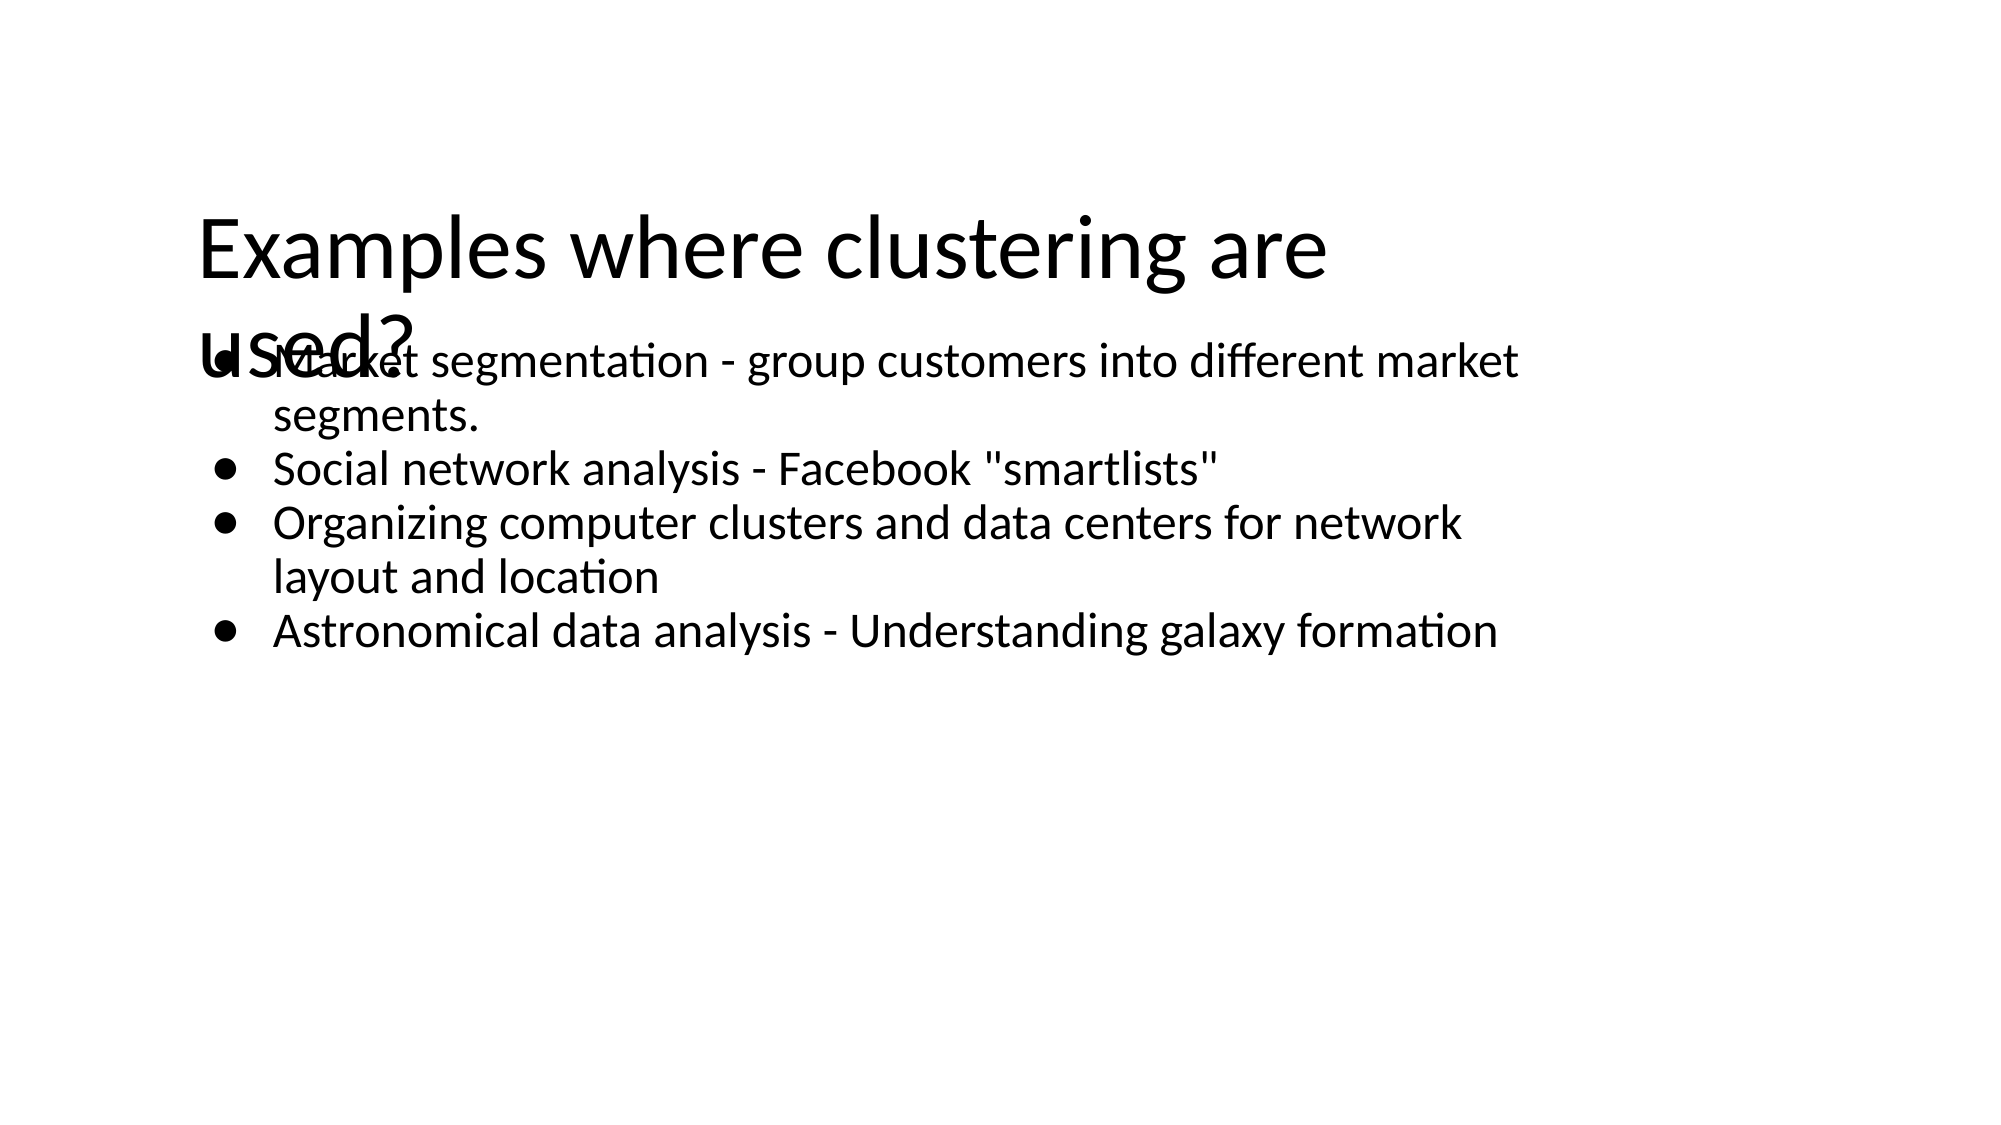

Examples where clustering are used?
Market segmentation - group customers into different market segments.
Social network analysis - Facebook "smartlists"
Organizing computer clusters and data centers for network layout and location
Astronomical data analysis - Understanding galaxy formation